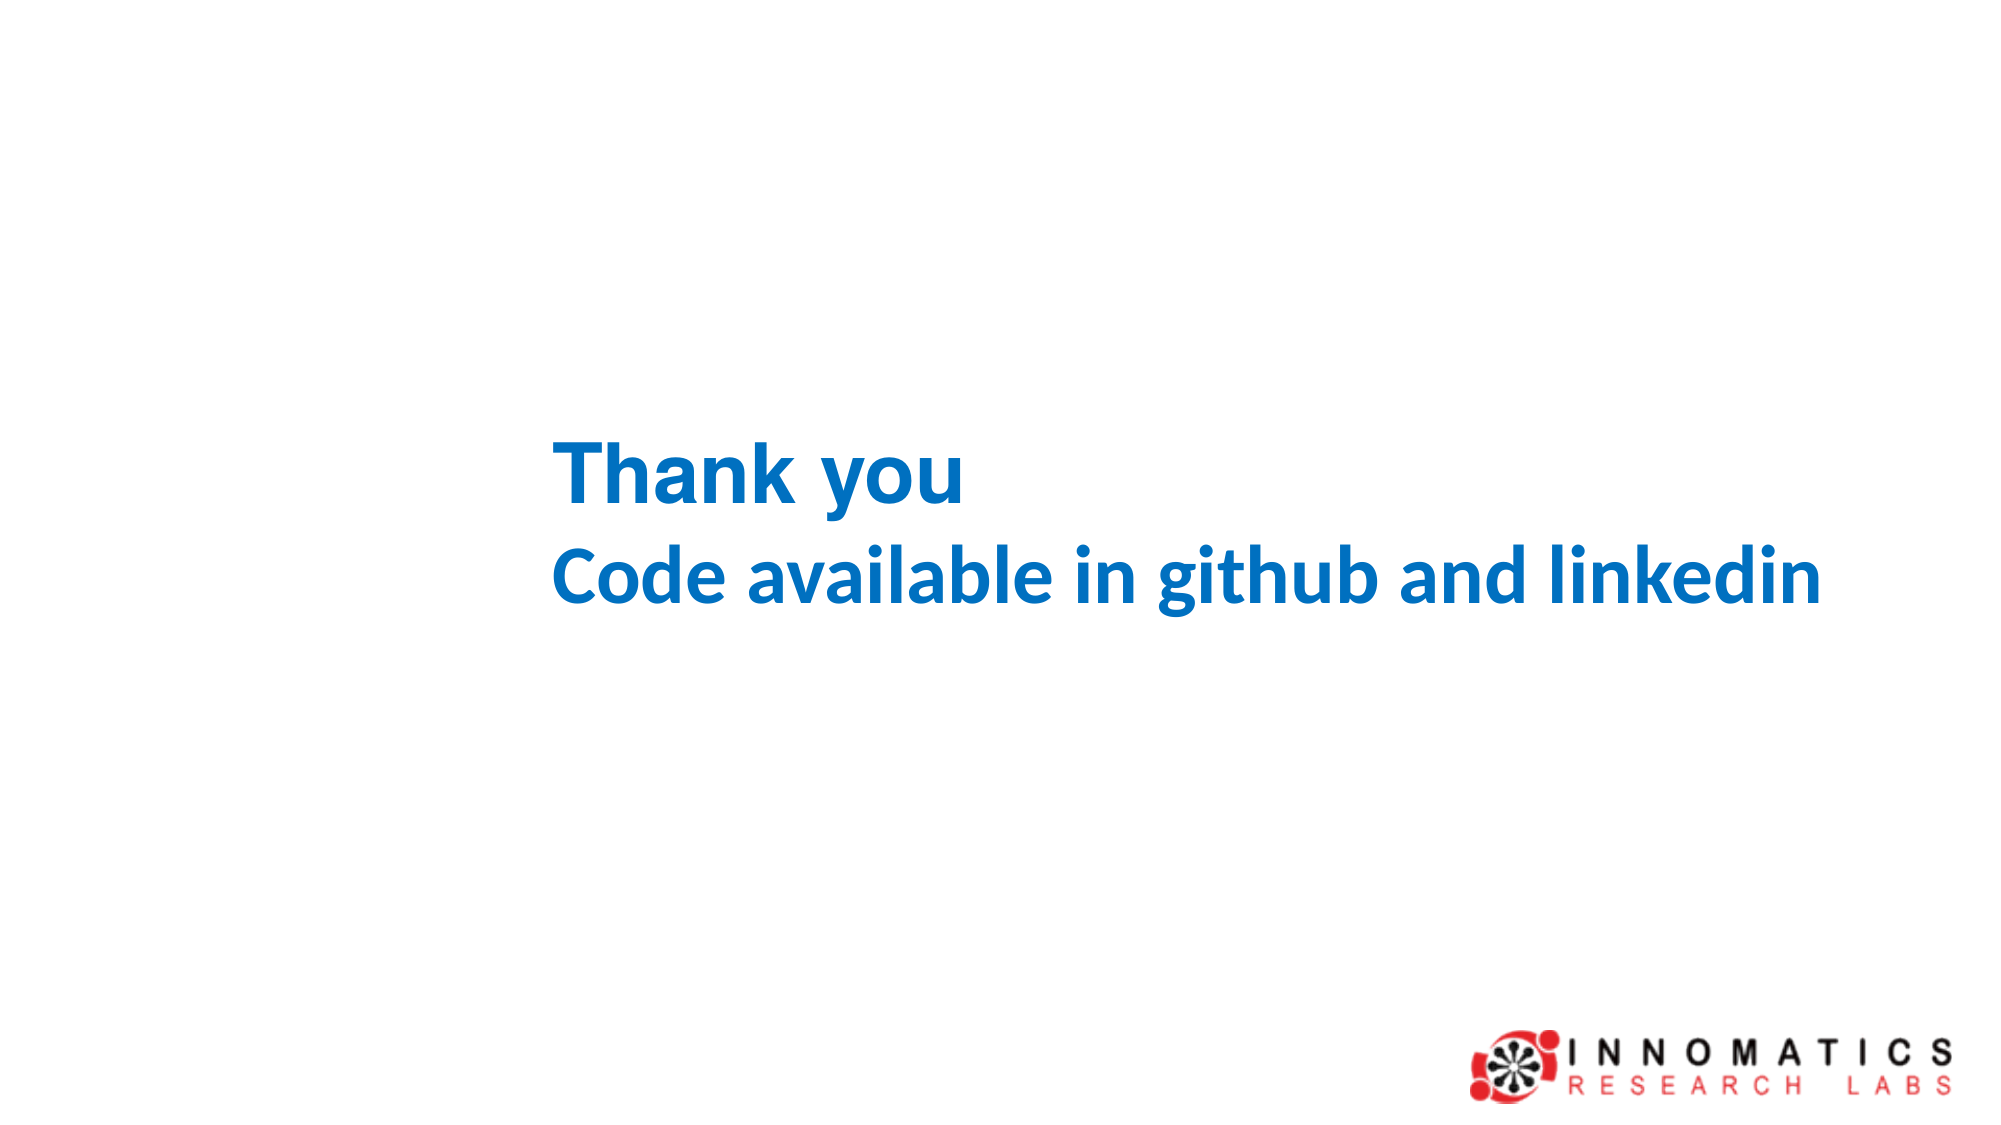

Thank you
Code available in github and linkedin